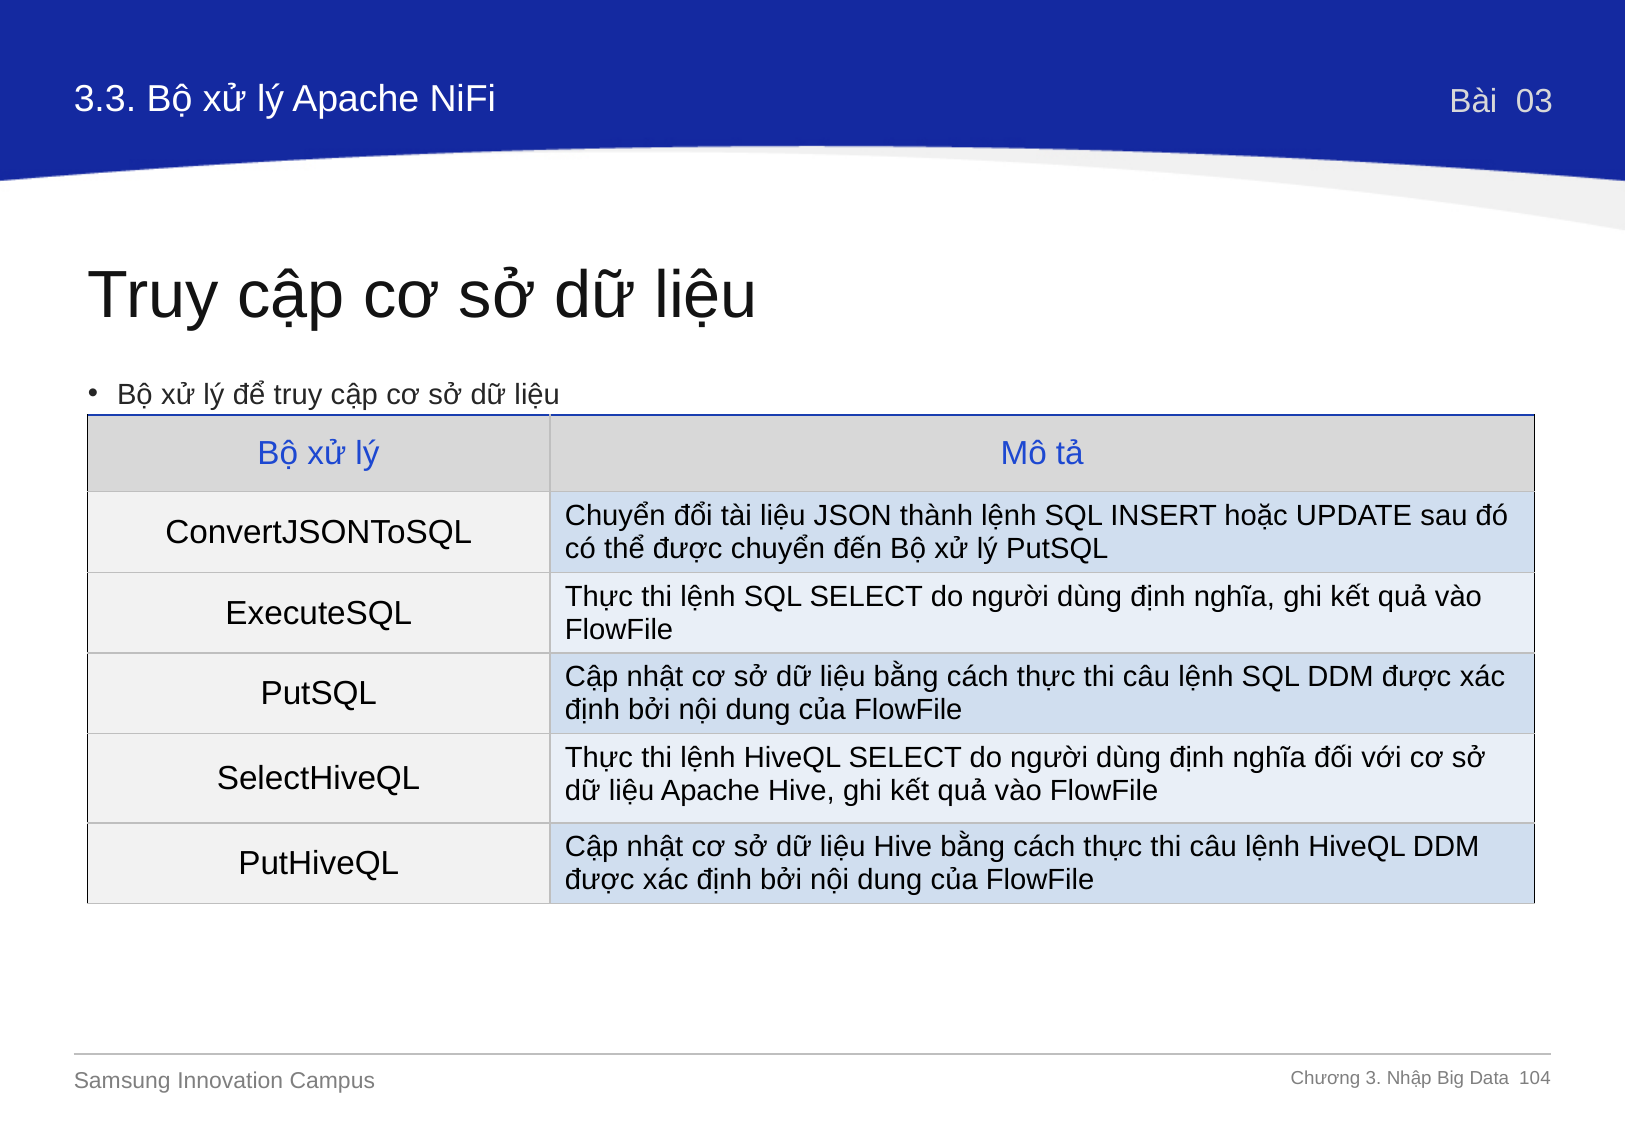

3.3. Bộ xử lý Apache NiFi
Bài  03
Truy cập cơ sở dữ liệu
Bộ xử lý để truy cập cơ sở dữ liệu

| Bộ xử lý | Mô tả |
| --- | --- |
| ConvertJSONToSQL | Chuyển đổi tài liệu JSON thành lệnh SQL INSERT hoặc UPDATE sau đó có thể được chuyển đến Bộ xử lý PutSQL |
| ExecuteSQL | Thực thi lệnh SQL SELECT do người dùng định nghĩa, ghi kết quả vào FlowFile |
| PutSQL | Cập nhật cơ sở dữ liệu bằng cách thực thi câu lệnh SQL DDM được xác định bởi nội dung của FlowFile |
| SelectHiveQL | Thực thi lệnh HiveQL SELECT do người dùng định nghĩa đối với cơ sở dữ liệu Apache Hive, ghi kết quả vào FlowFile |
| PutHiveQL | Cập nhật cơ sở dữ liệu Hive bằng cách thực thi câu lệnh HiveQL DDM được xác định bởi nội dung của FlowFile |